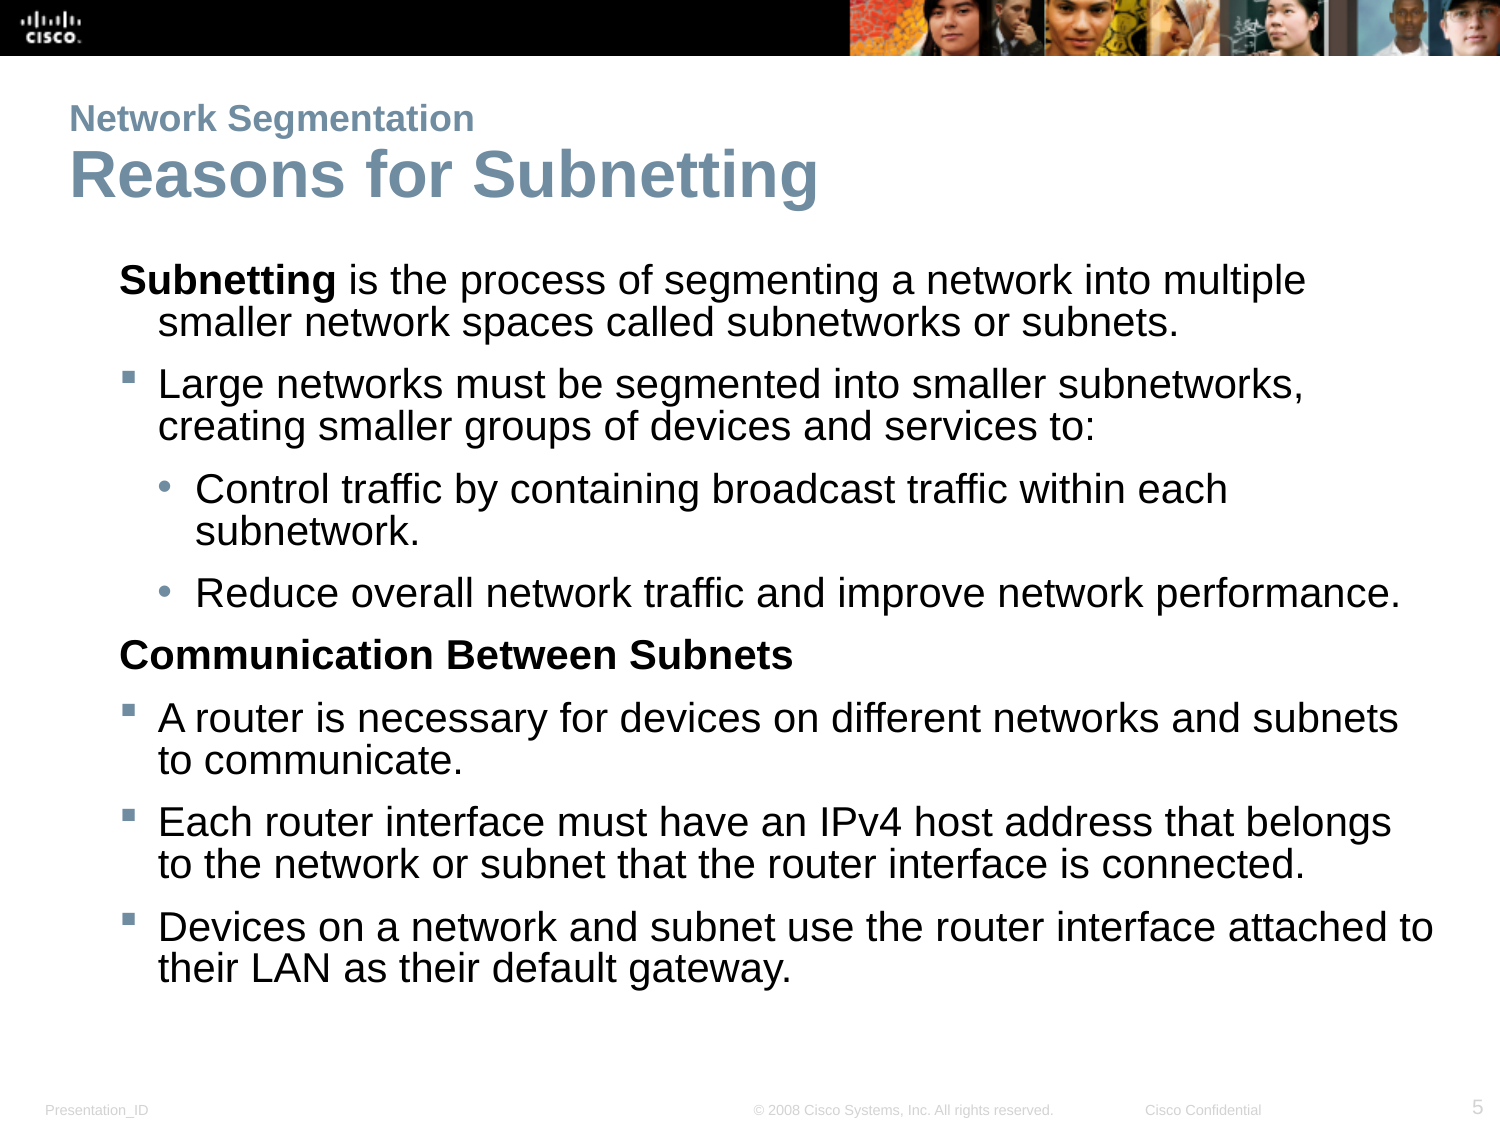

# Network Segmentation Reasons for Subnetting
Subnetting is the process of segmenting a network into multiple smaller network spaces called subnetworks or subnets.
Large networks must be segmented into smaller subnetworks, creating smaller groups of devices and services to:
Control traffic by containing broadcast traffic within each subnetwork.
Reduce overall network traffic and improve network performance.
Communication Between Subnets
A router is necessary for devices on different networks and subnets to communicate.
Each router interface must have an IPv4 host address that belongs to the network or subnet that the router interface is connected.
Devices on a network and subnet use the router interface attached to their LAN as their default gateway.